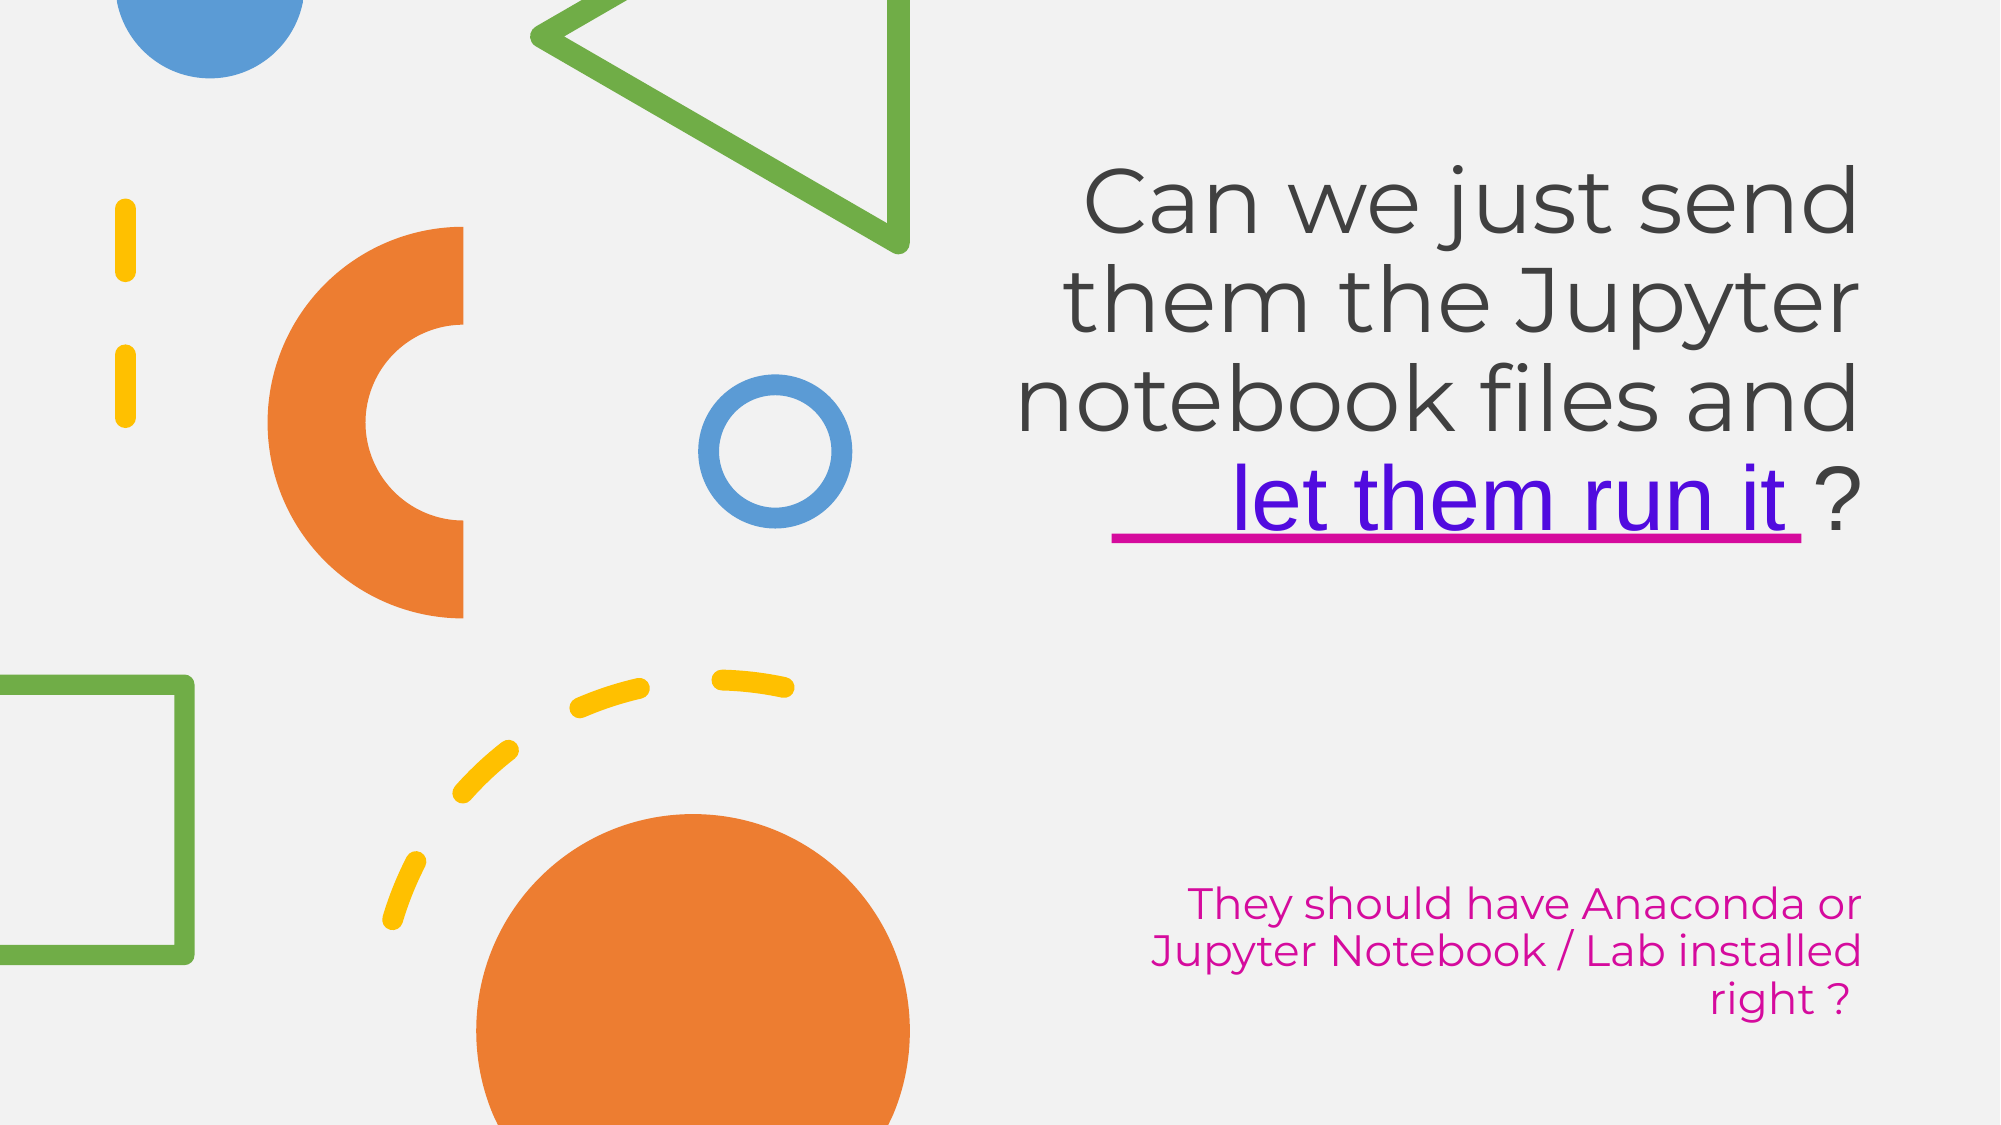

# Can we just send them the Jupyter notebook files and let them run it ?

They should have Anaconda or Jupyter Notebook / Lab installed right ?